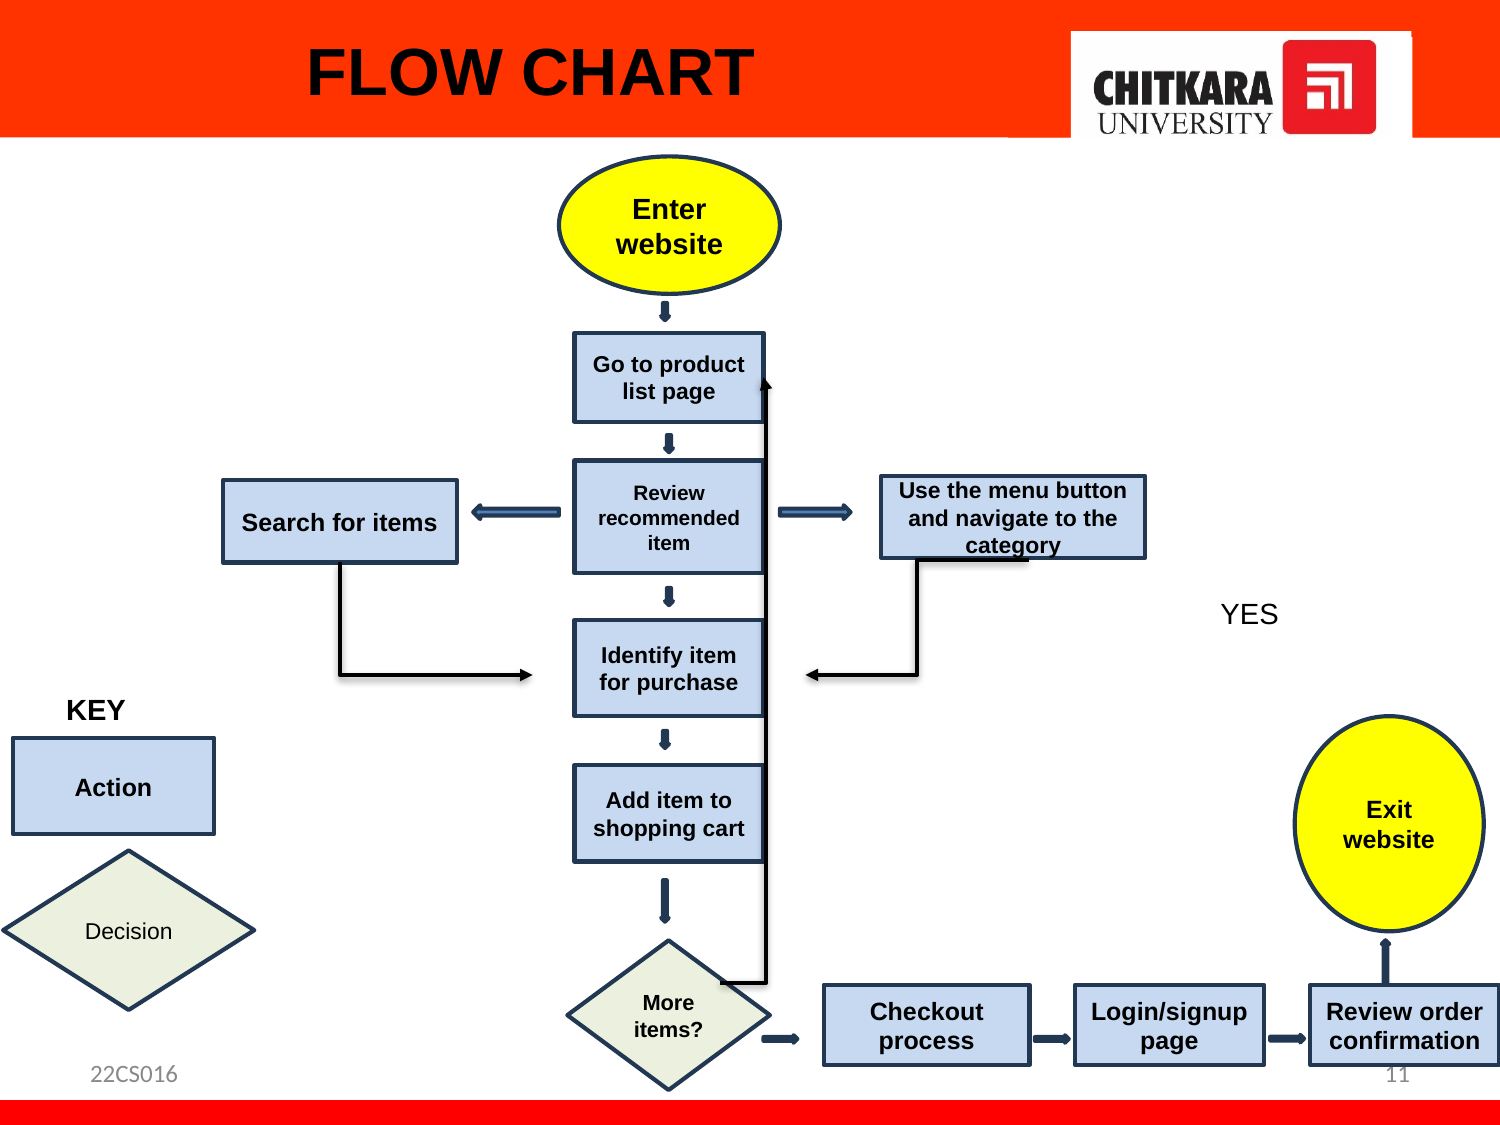

# FLOW CHART
Enter website

Go to product list page

Review recommended item
Use the menu button and navigate to the category
Search for items

YES
Identify item for purchase
KEY
Exit website

Action
Add item to shopping cart
Decision

More items?

Checkout process
Login/signup page
Review order confirmation

22CS016
11